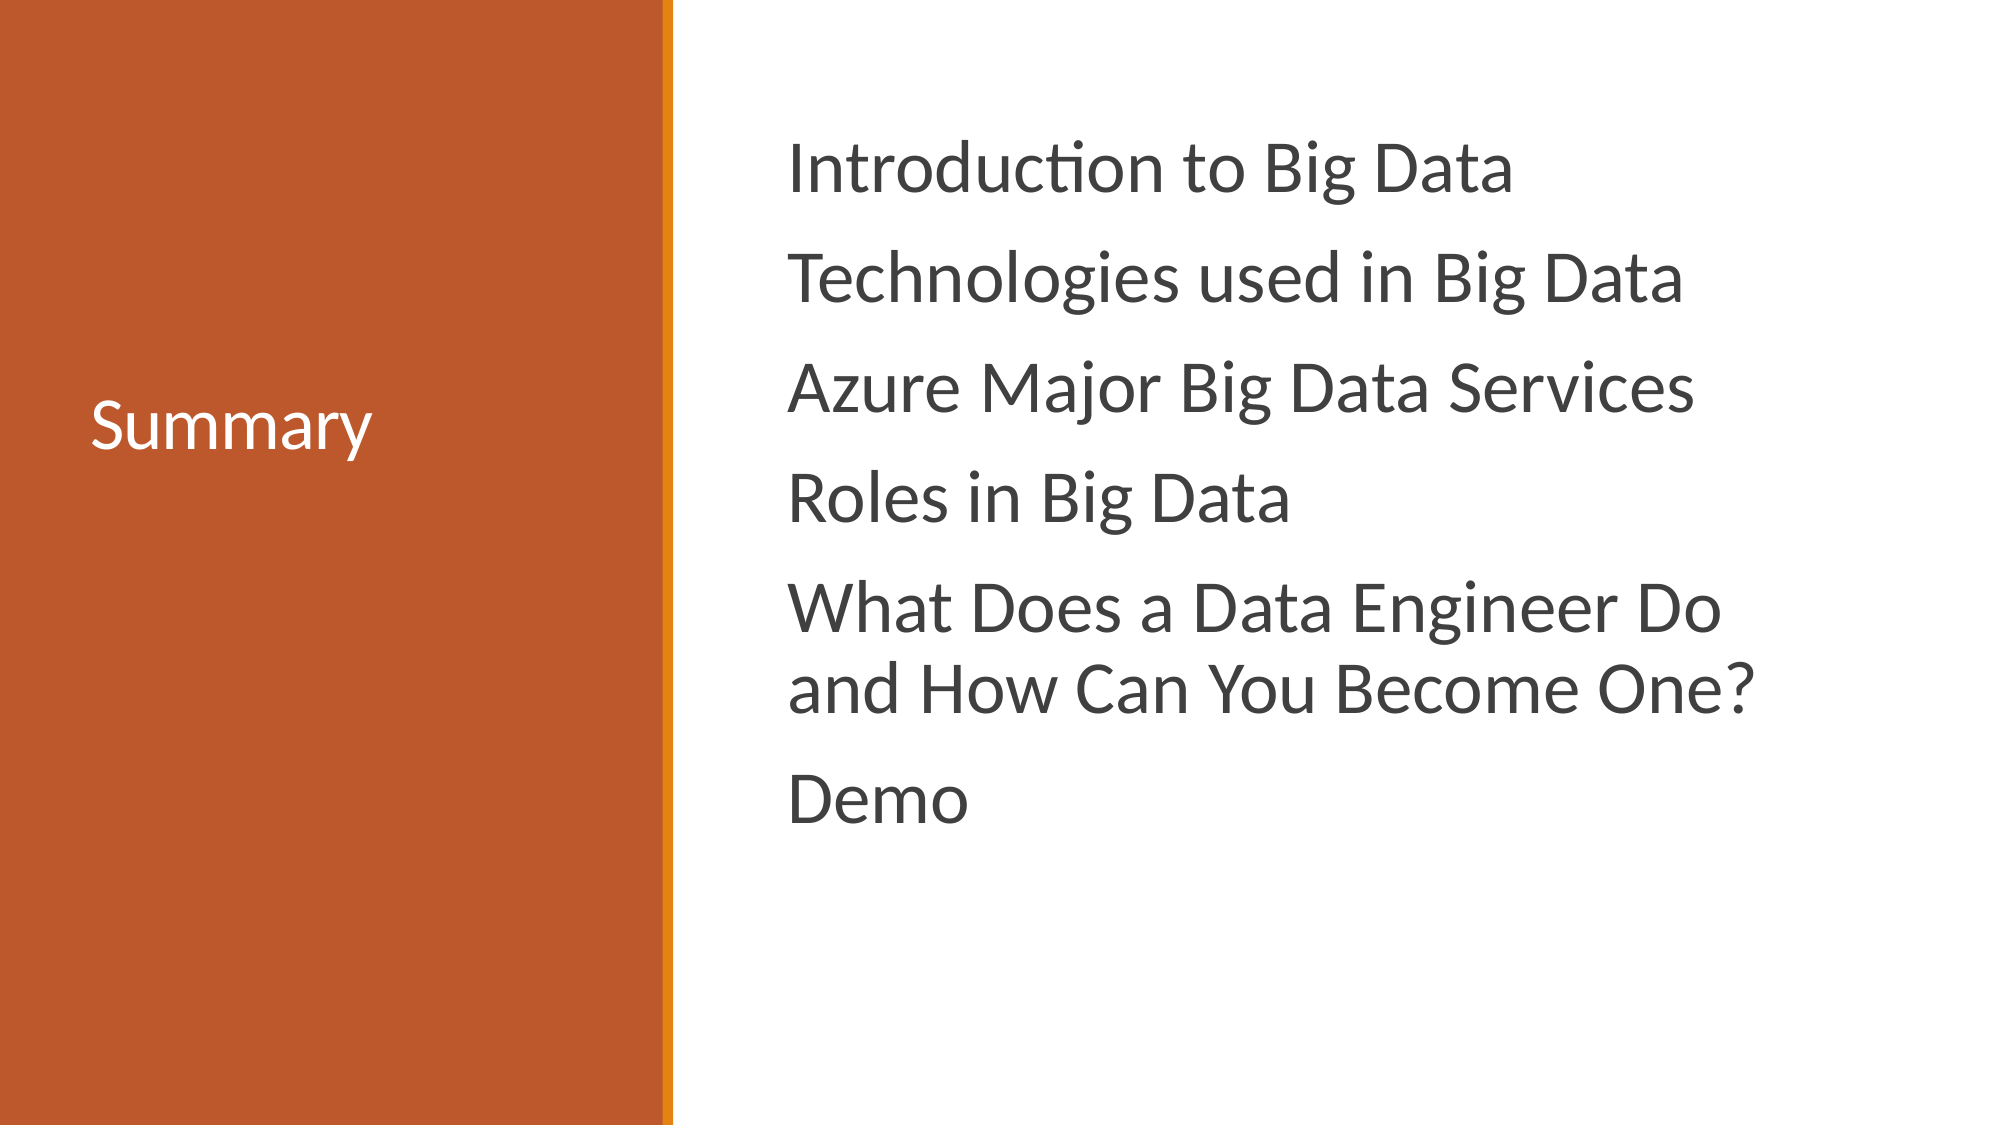

# Summary
Introduction to Big Data
Technologies used in Big Data
Azure Major Big Data Services
Roles in Big Data
What Does a Data Engineer Do and How Can You Become One?
Demo